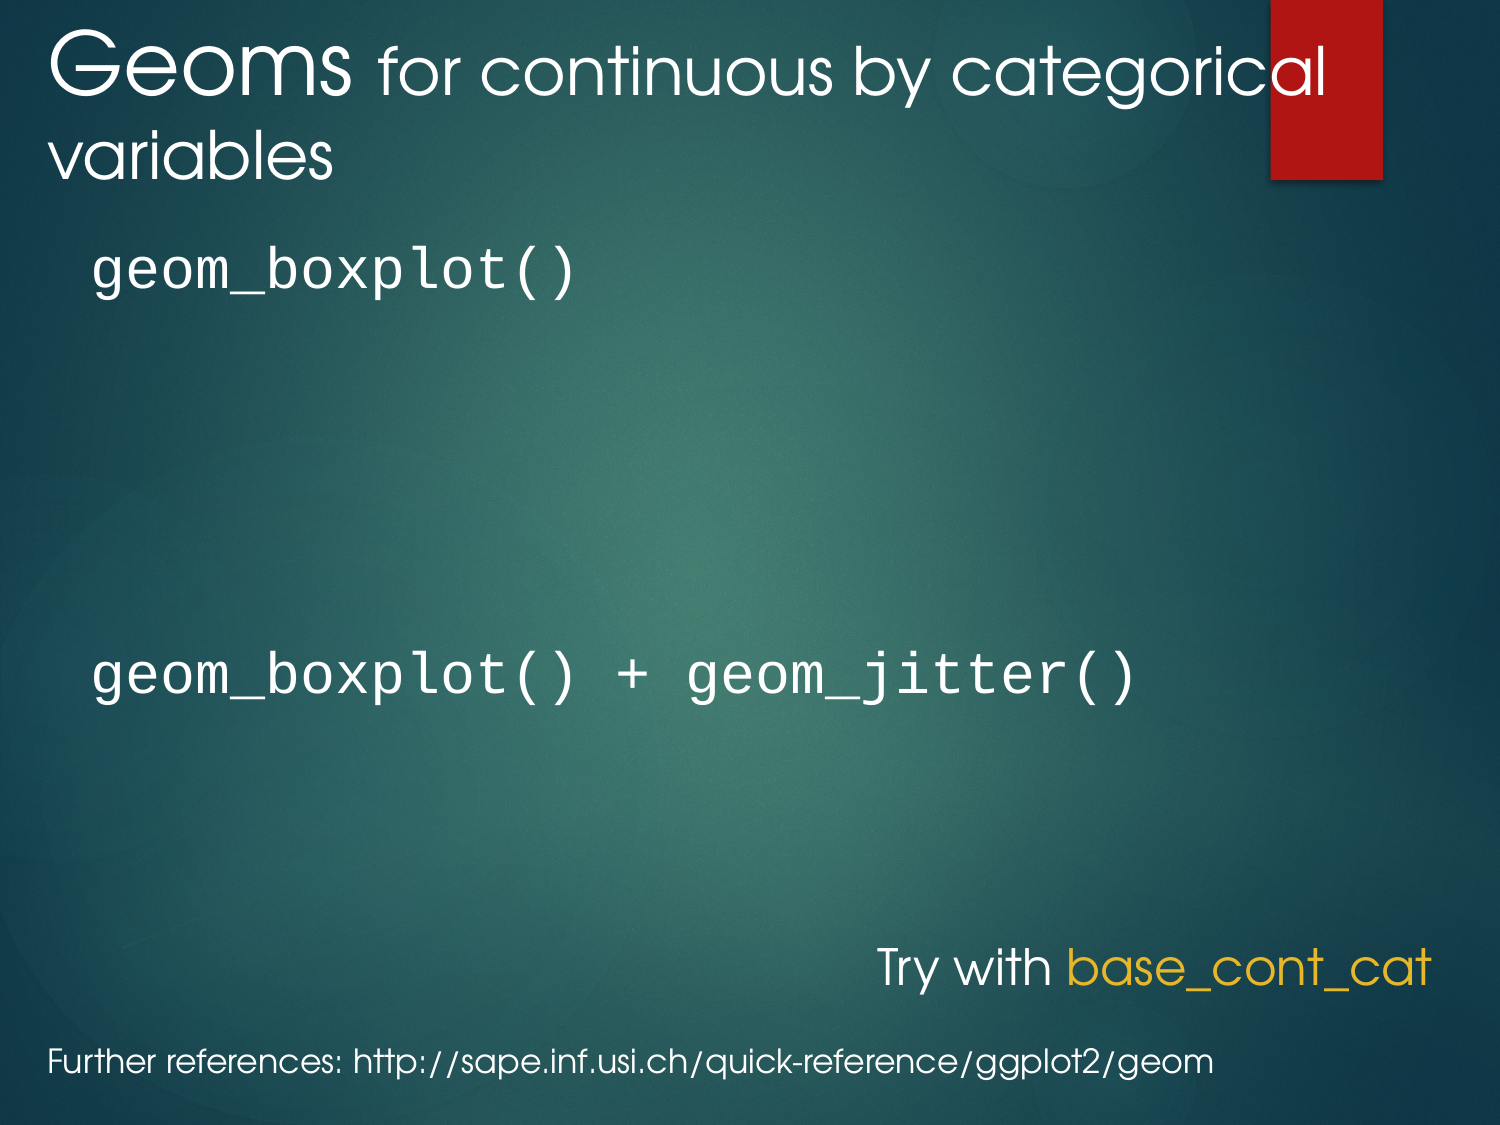

# Geoms for continuous by categorical variables
geom_boxplot()
geom_boxplot() + geom_jitter()
Try with base_cont_cat
Further references: http://sape.inf.usi.ch/quick-reference/ggplot2/geom